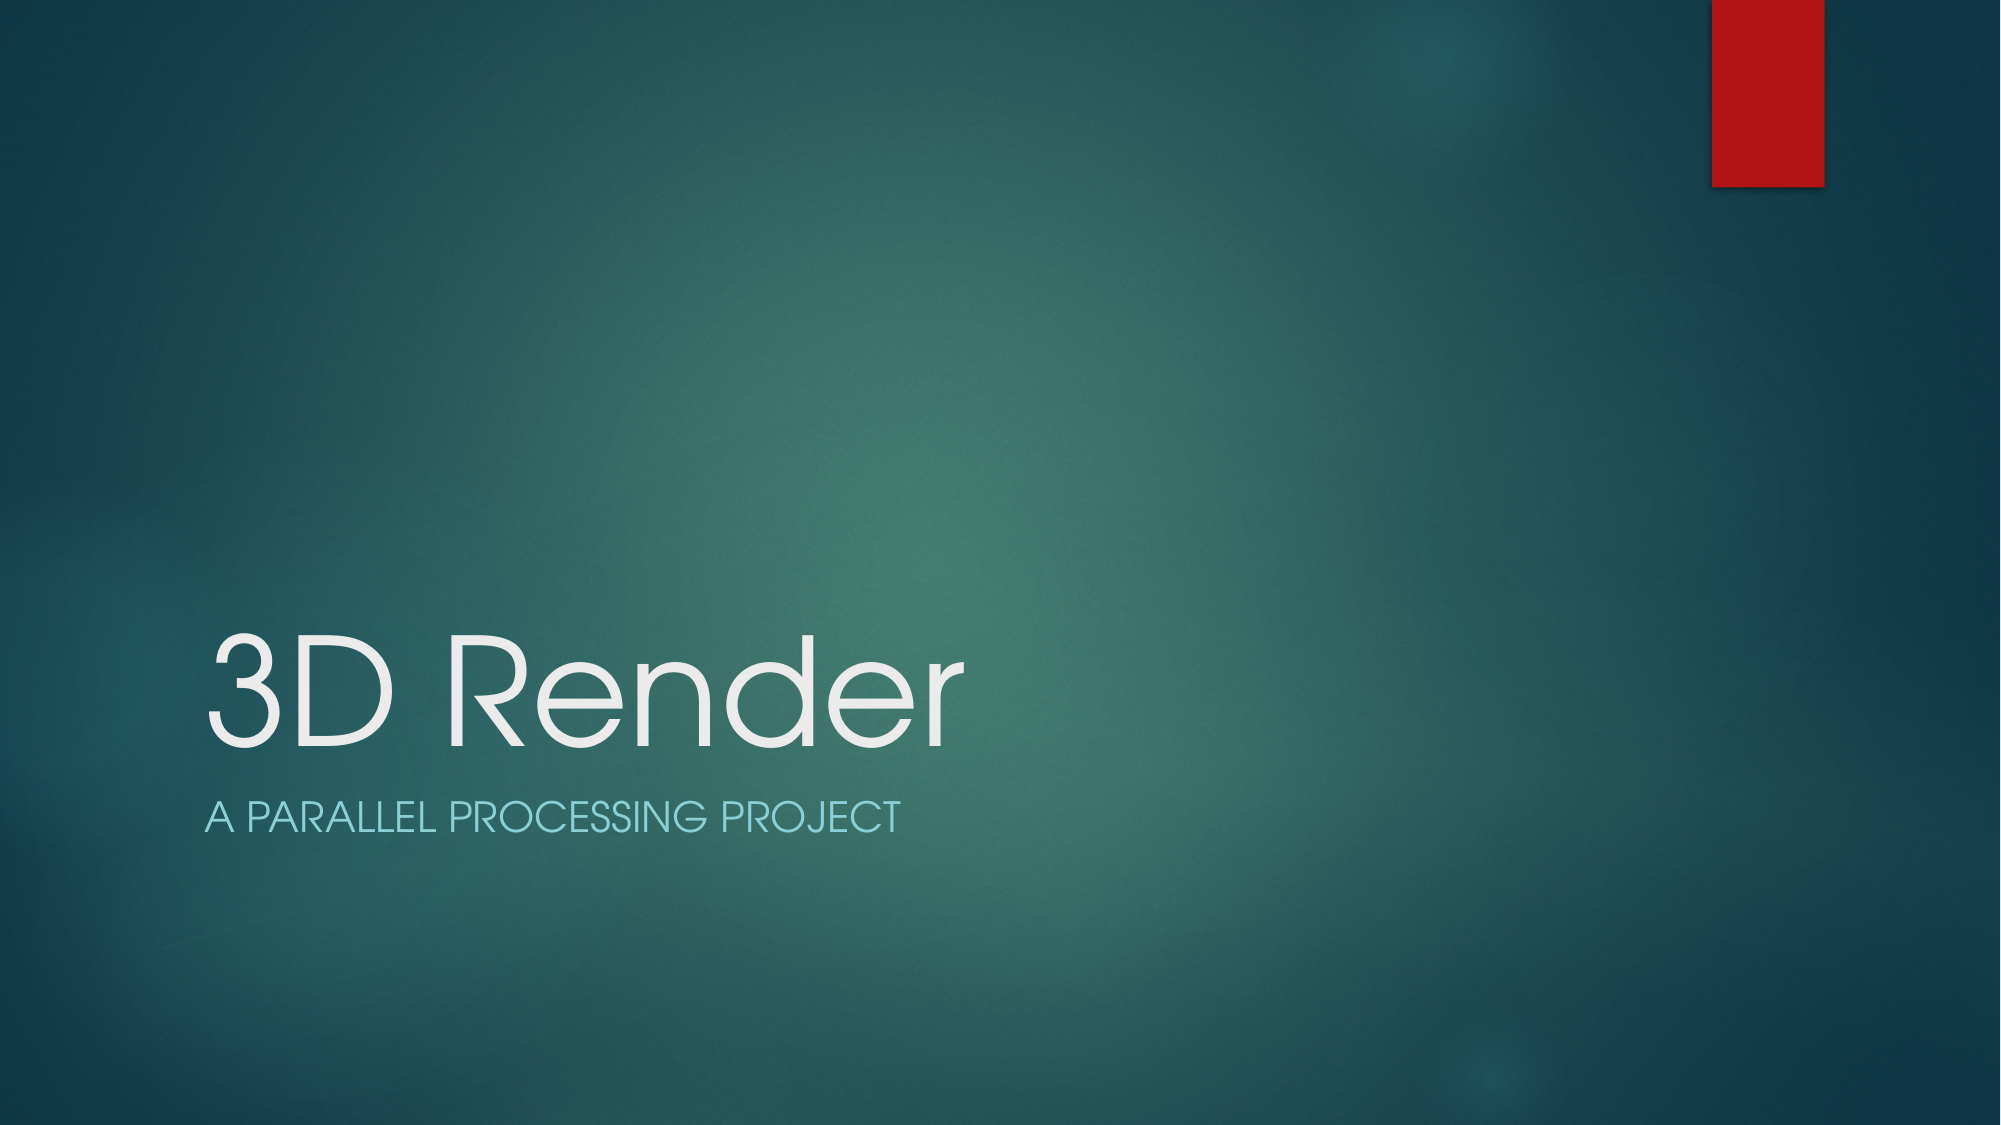

# 3D Render
A Parallel Processing project